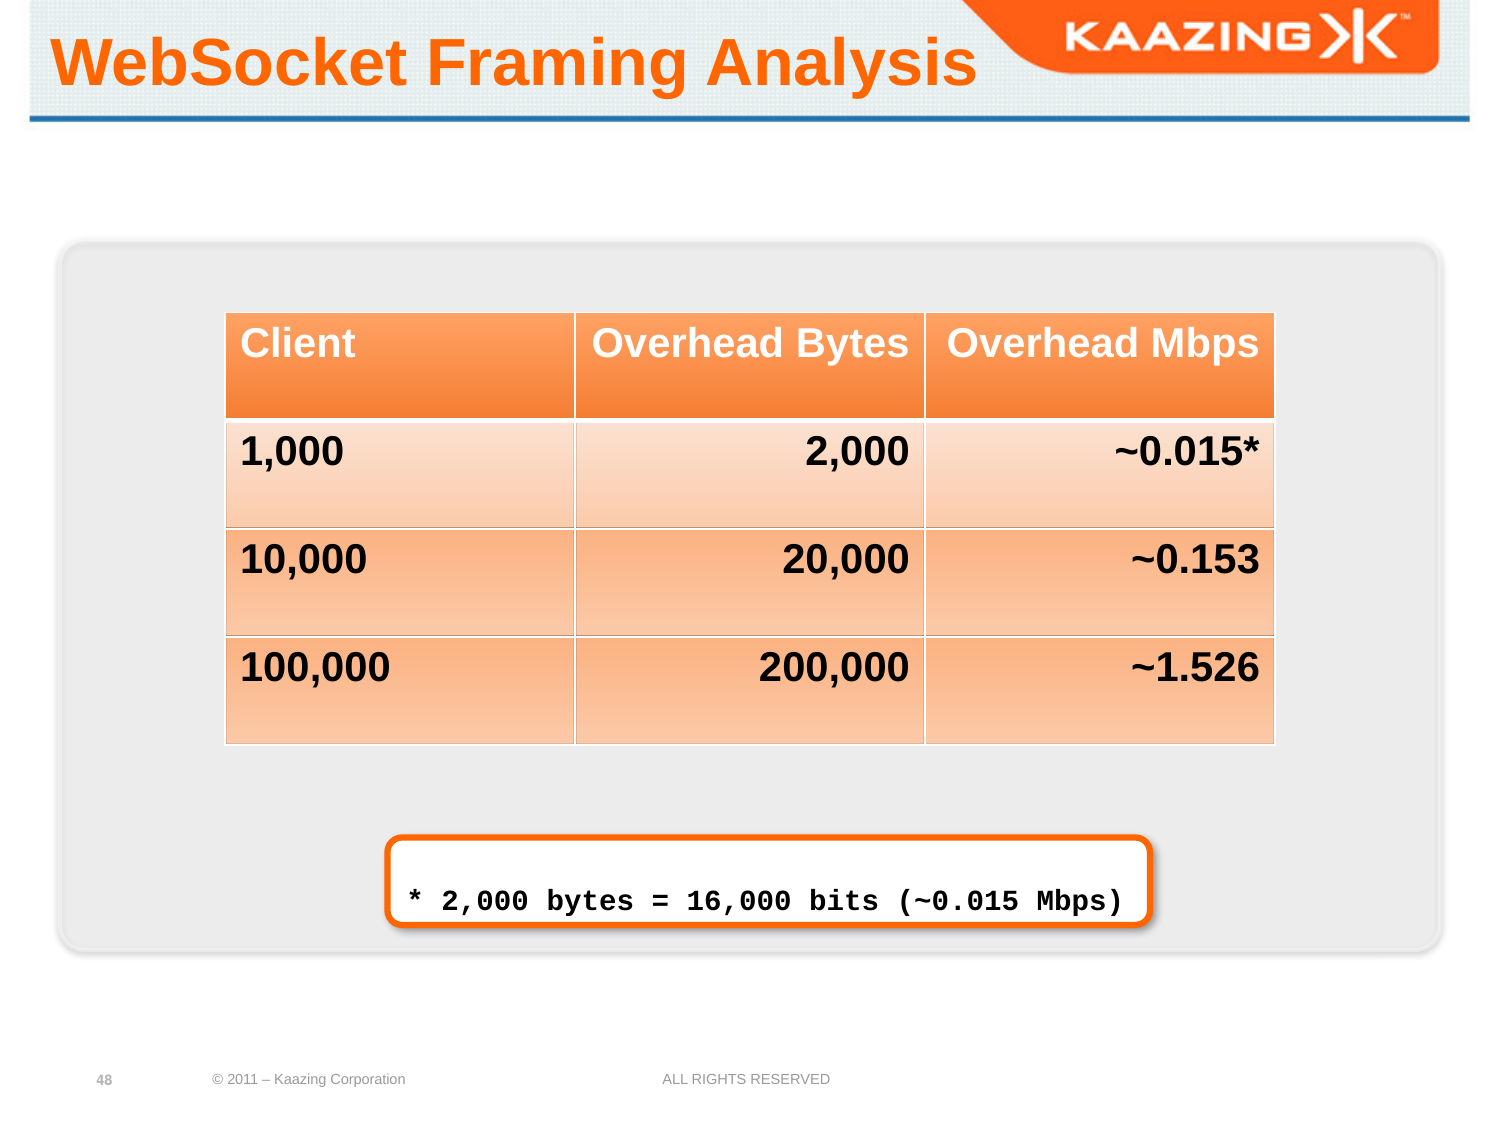

# WebSocket Framing Analysis

| Client | Overhead Bytes | Overhead Mbps |
| --- | --- | --- |
| 1,000 | 2,000 | ~0.015\* |
| 10,000 | 20,000 | ~0.153 |
| 100,000 | 200,000 | ~1.526 |

* 2,000 bytes = 16,000 bits (~0.015 Mbps)